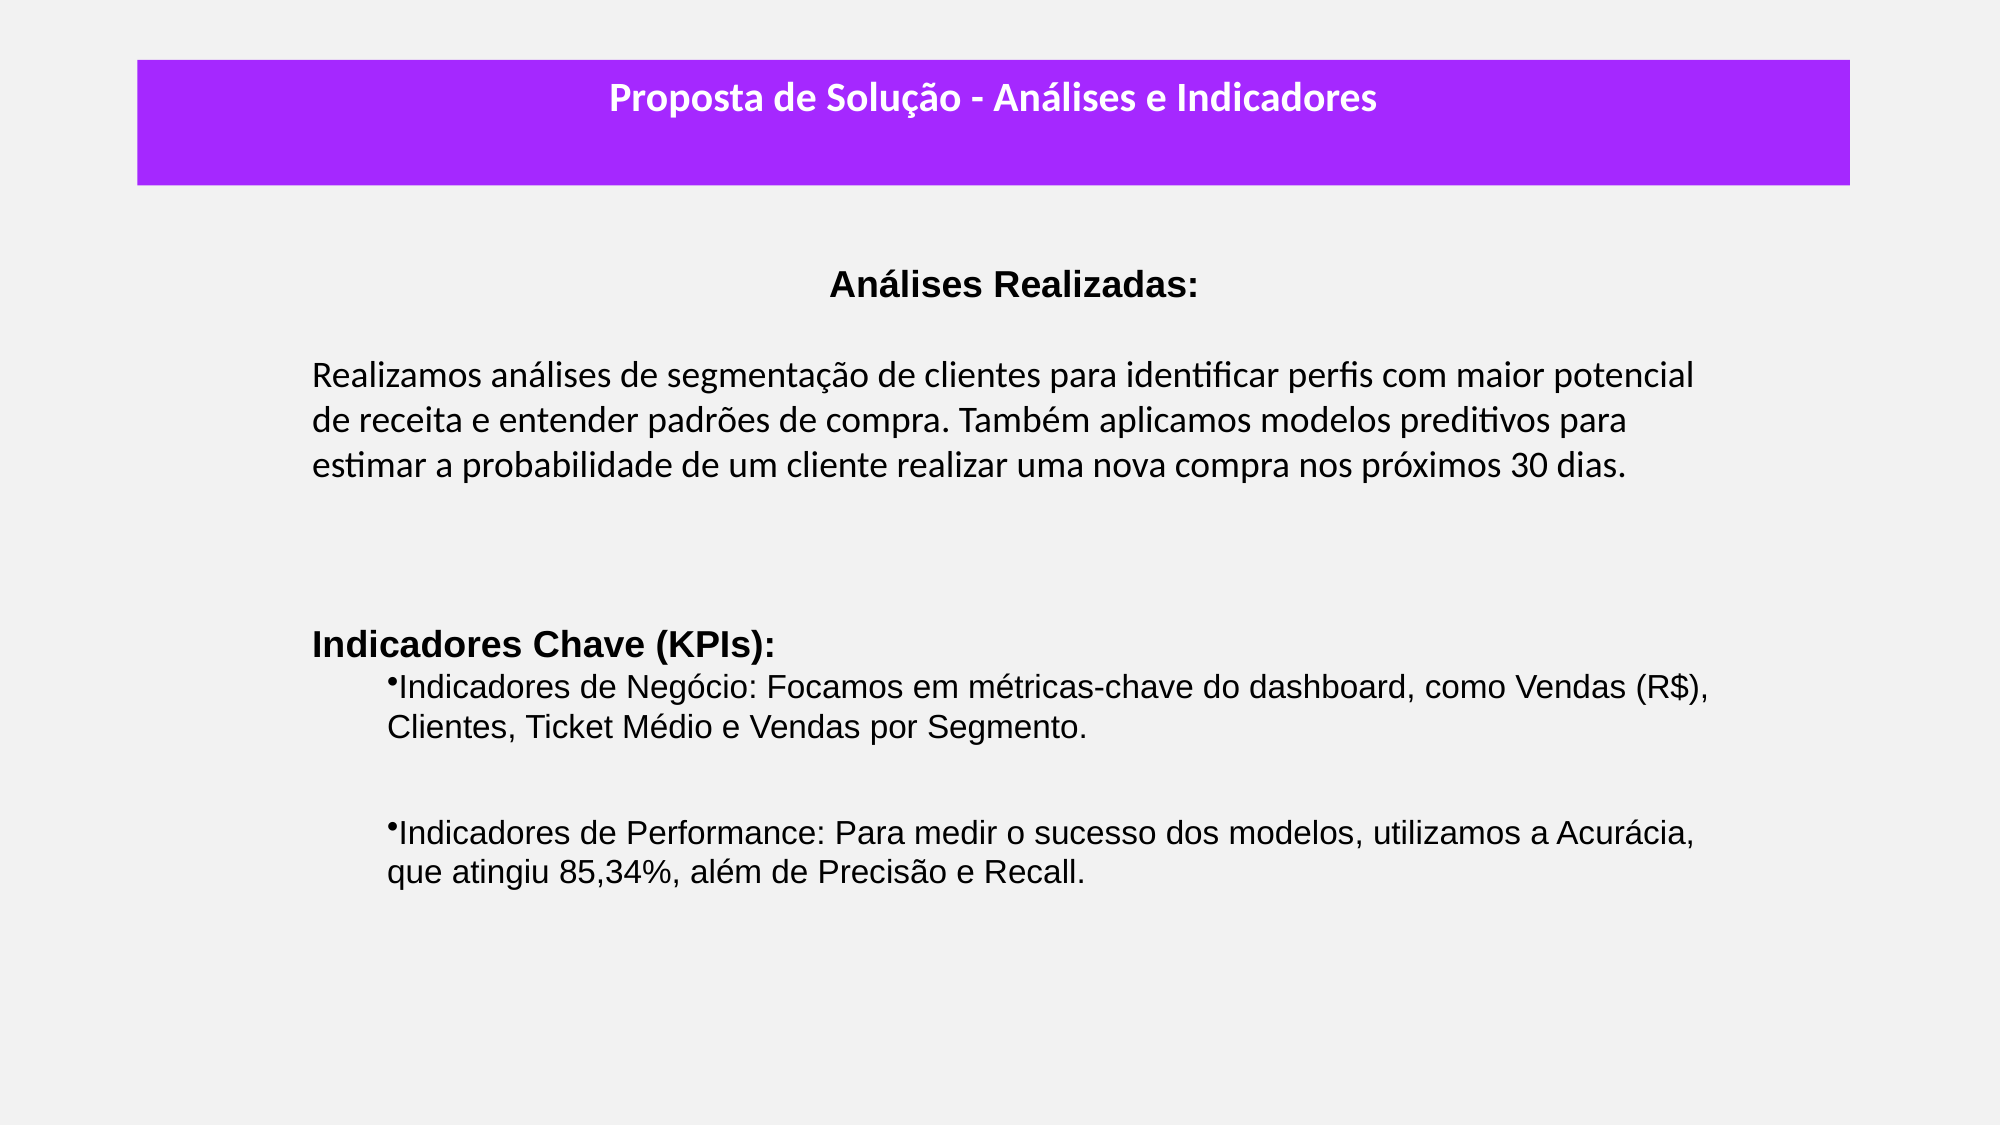

# Proposta de Solução - Análises e Indicadores
Análises Realizadas:

Realizamos análises de segmentação de clientes para identificar perfis com maior potencial de receita e entender padrões de compra. Também aplicamos modelos preditivos para estimar a probabilidade de um cliente realizar uma nova compra nos próximos 30 dias.

Indicadores Chave (KPIs):
Indicadores de Negócio: Focamos em métricas-chave do dashboard, como Vendas (R$), Clientes, Ticket Médio e Vendas por Segmento.

Indicadores de Performance: Para medir o sucesso dos modelos, utilizamos a Acurácia, que atingiu 85,34%, além de Precisão e Recall.